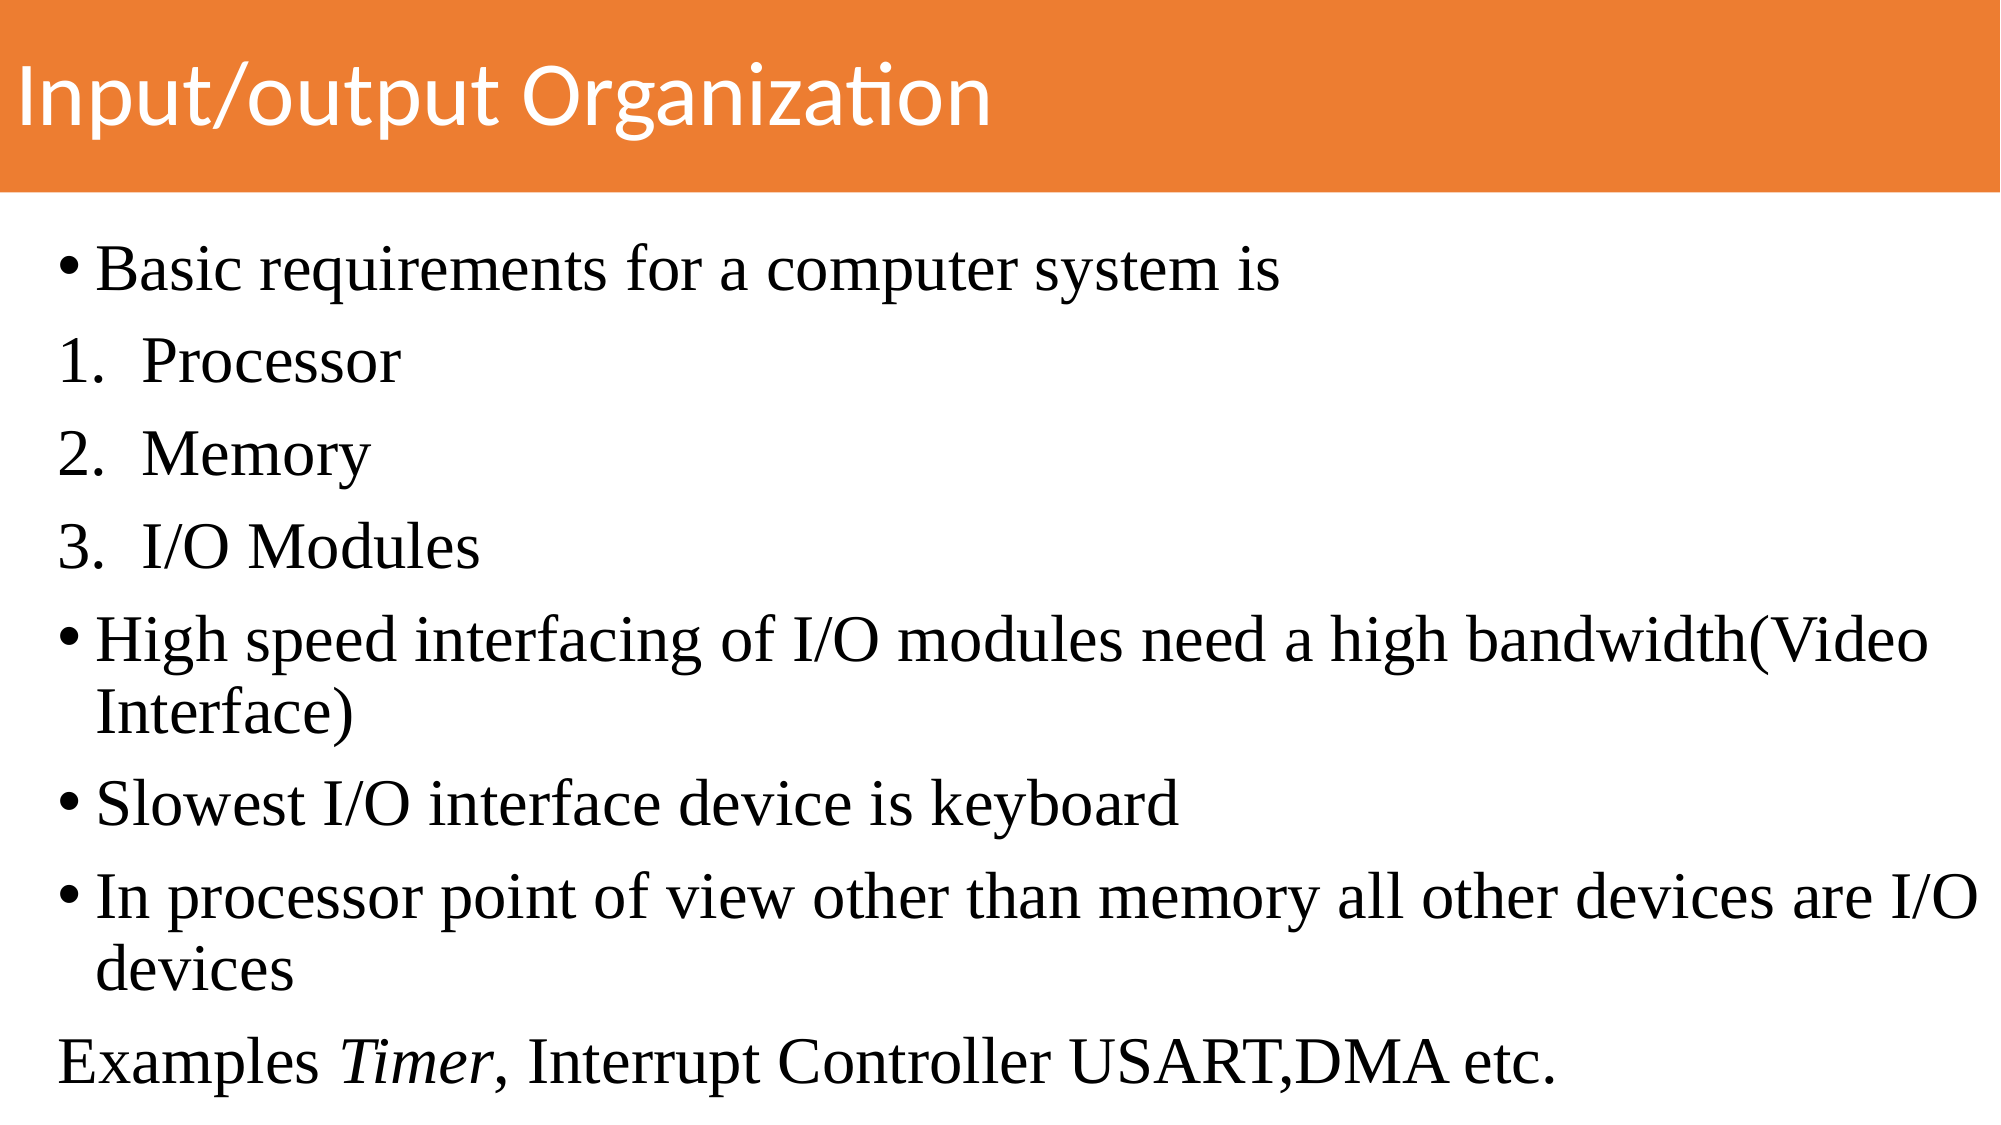

# Input/output Organization
Basic requirements for a computer system is
Processor
Memory
I/O Modules
High speed interfacing of I/O modules need a high bandwidth(Video Interface)
Slowest I/O interface device is keyboard
In processor point of view other than memory all other devices are I/O devices
Examples Timer, Interrupt Controller USART,DMA etc.